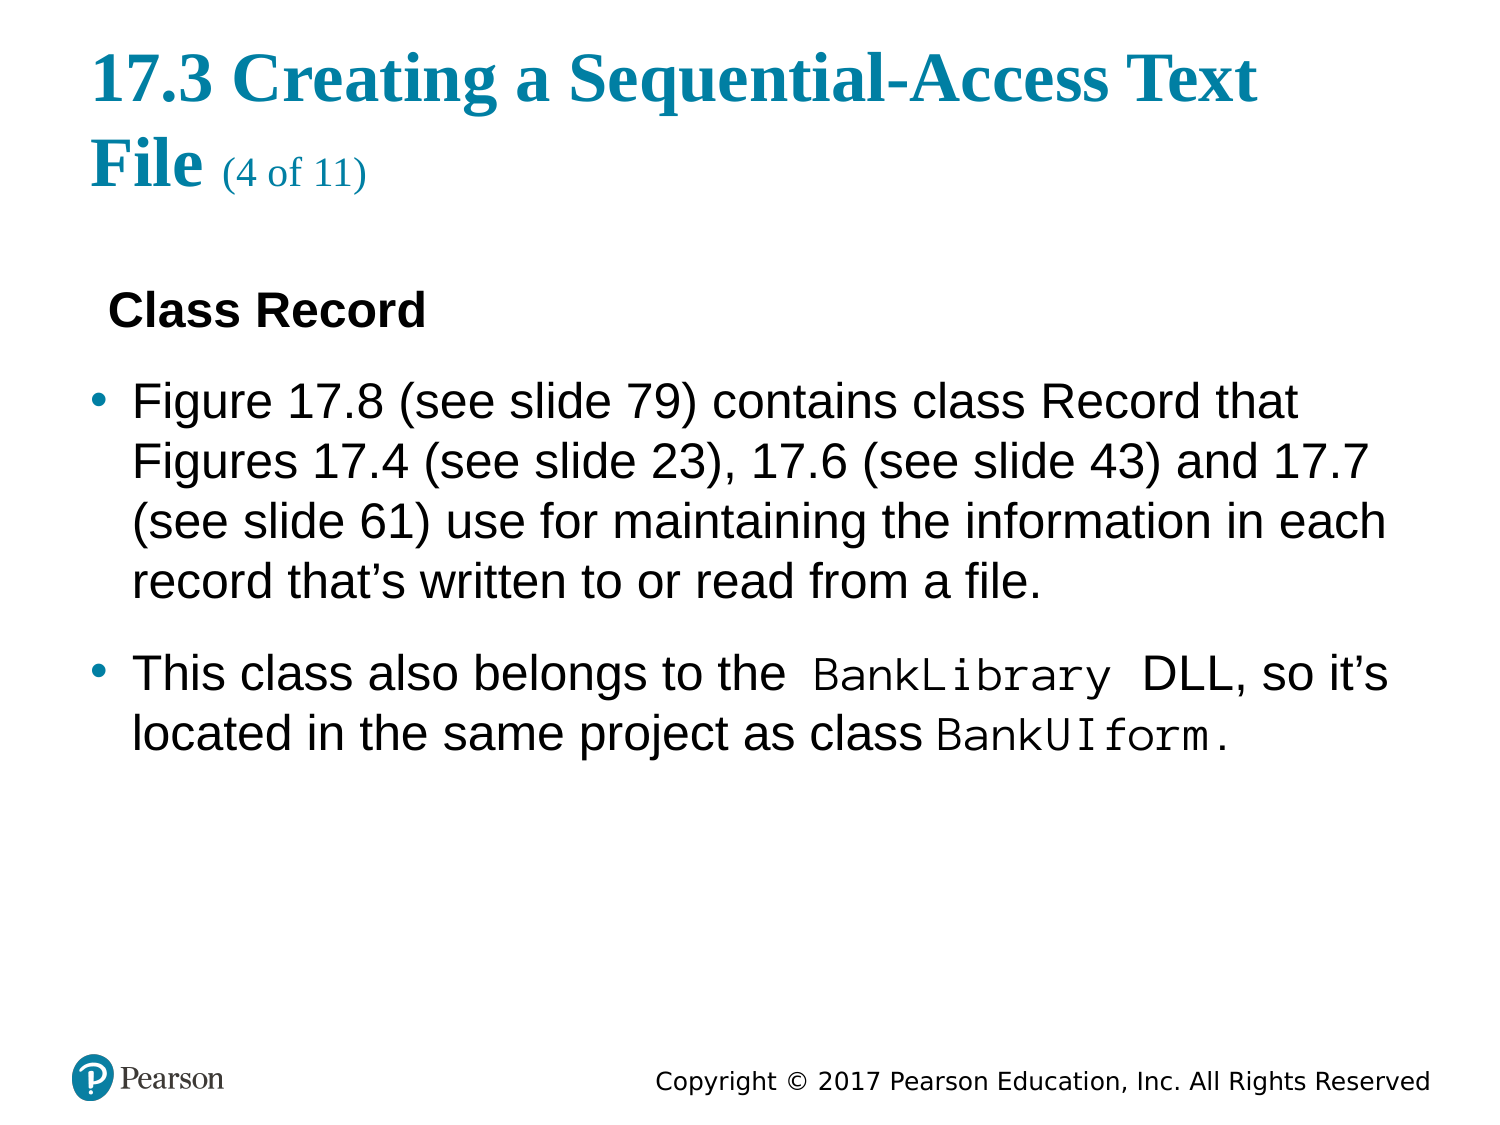

# 17.3 Creating a Sequential-Access Text File (4 of 11)
Class Record
Figure 17.8 (see slide 79) contains class Record that Figures 17.4 (see slide 23), 17.6 (see slide 43) and 17.7 (see slide 61) use for maintaining the information in each record that’s written to or read from a file.
This class also belongs to the BankLibrary D L L, so it’s located in the same project as class BankU Iform.